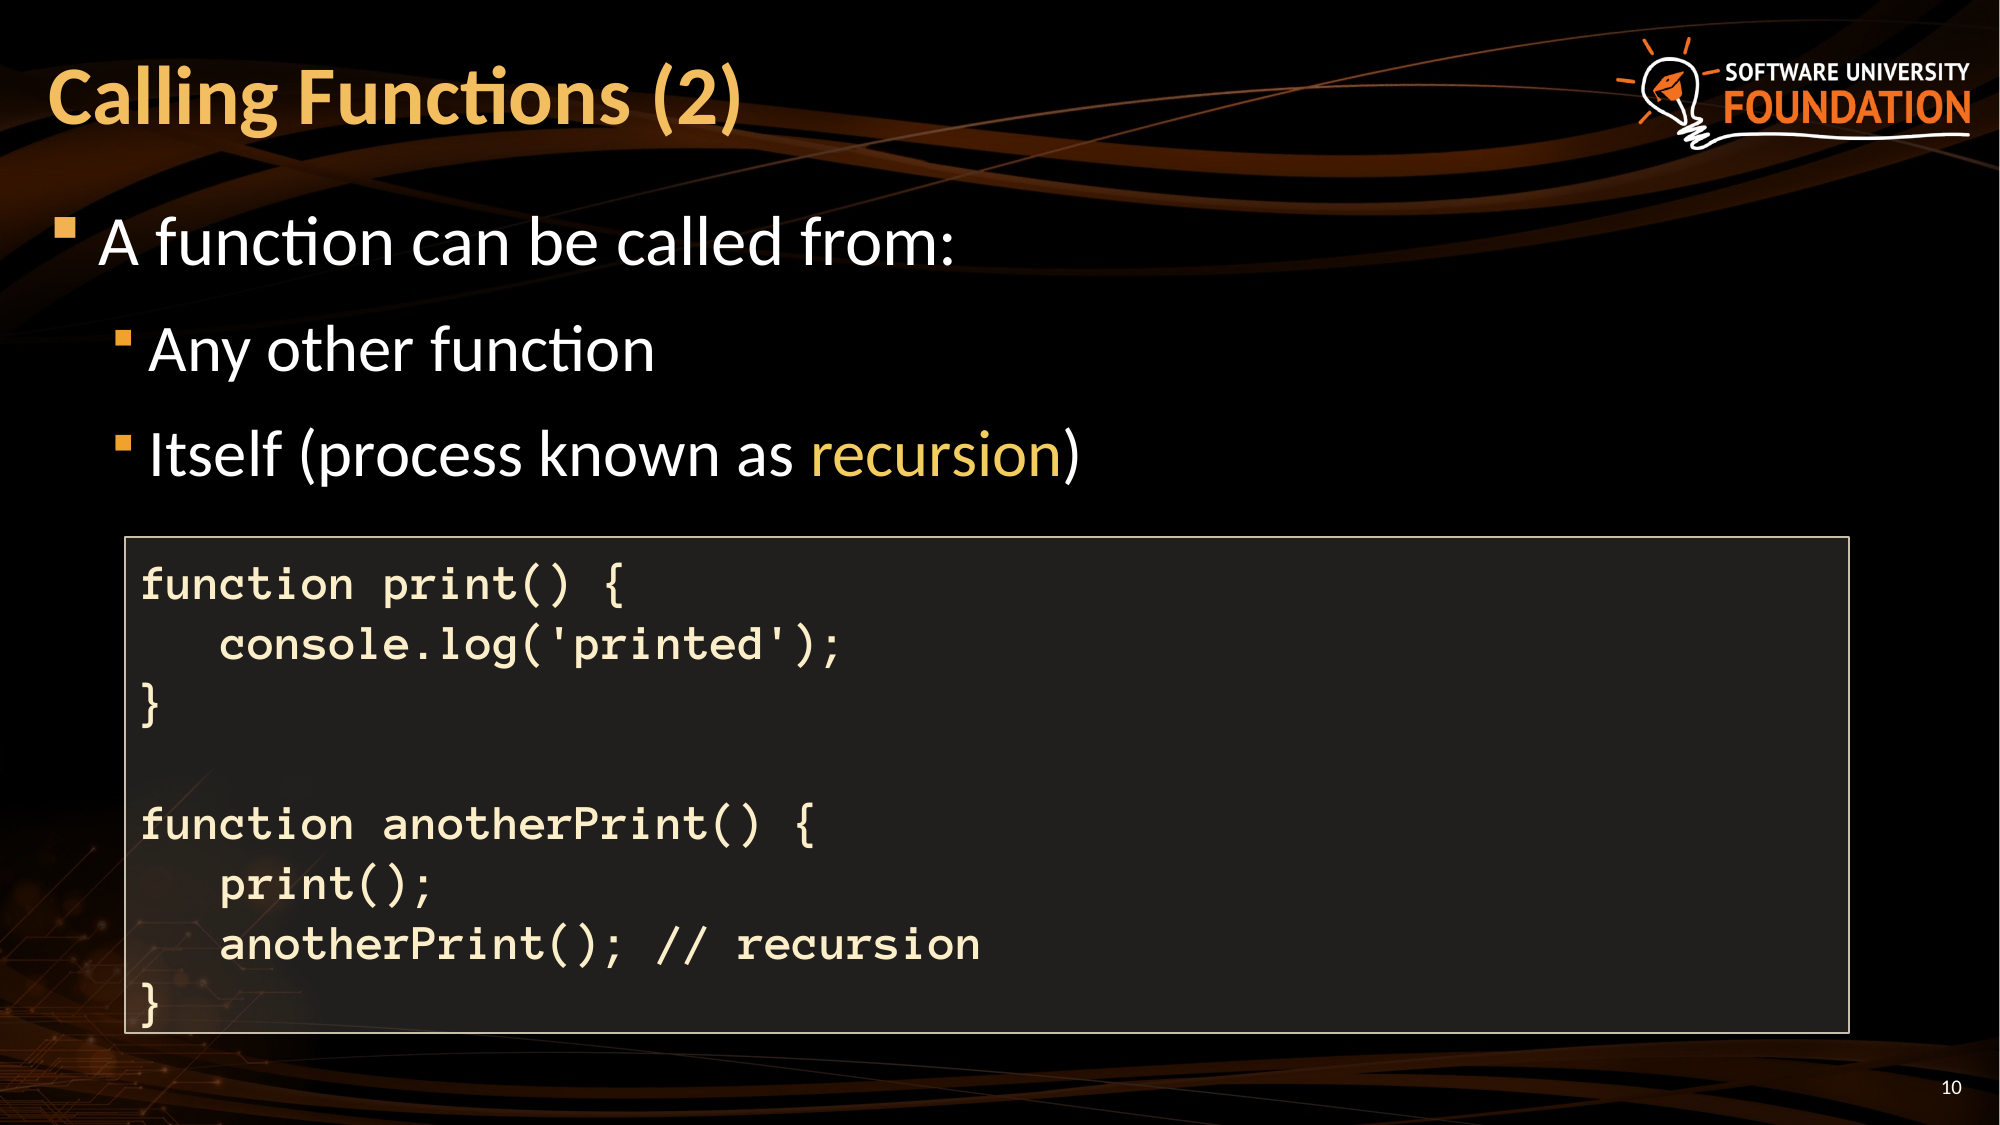

# Calling Functions (2)
A function can be called from:
Any other function
Itself (process known as recursion)
function print() {
   console.log('printed');
}

function anotherPrint() {
   print();
   anotherPrint(); // recursion
}
10